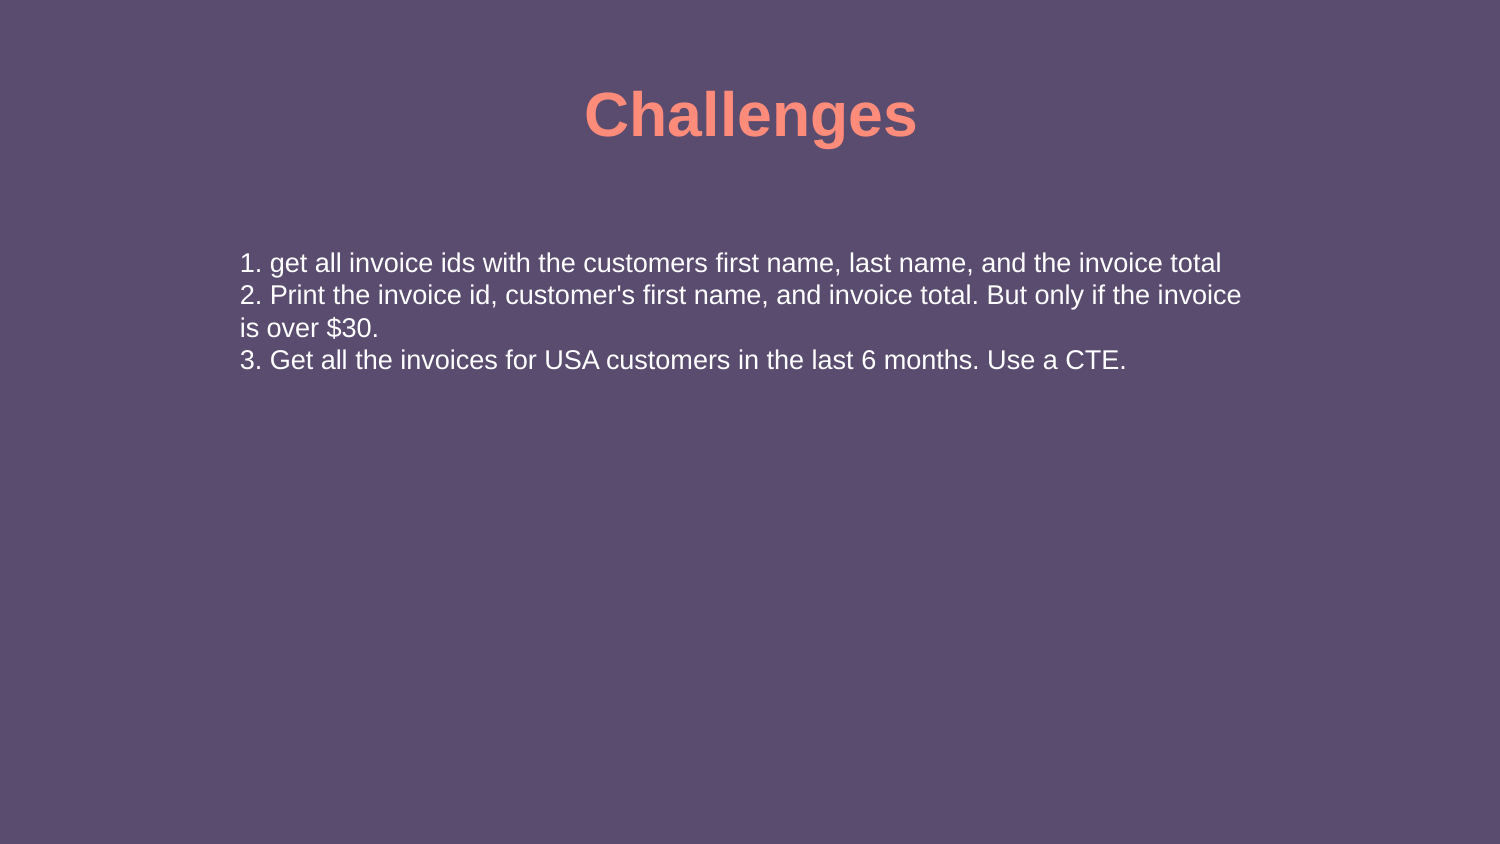

Challenges
1. get all invoice ids with the customers first name, last name, and the invoice total
2. Print the invoice id, customer's first name, and invoice total. But only if the invoice is over $30.
3. Get all the invoices for USA customers in the last 6 months. Use a CTE.